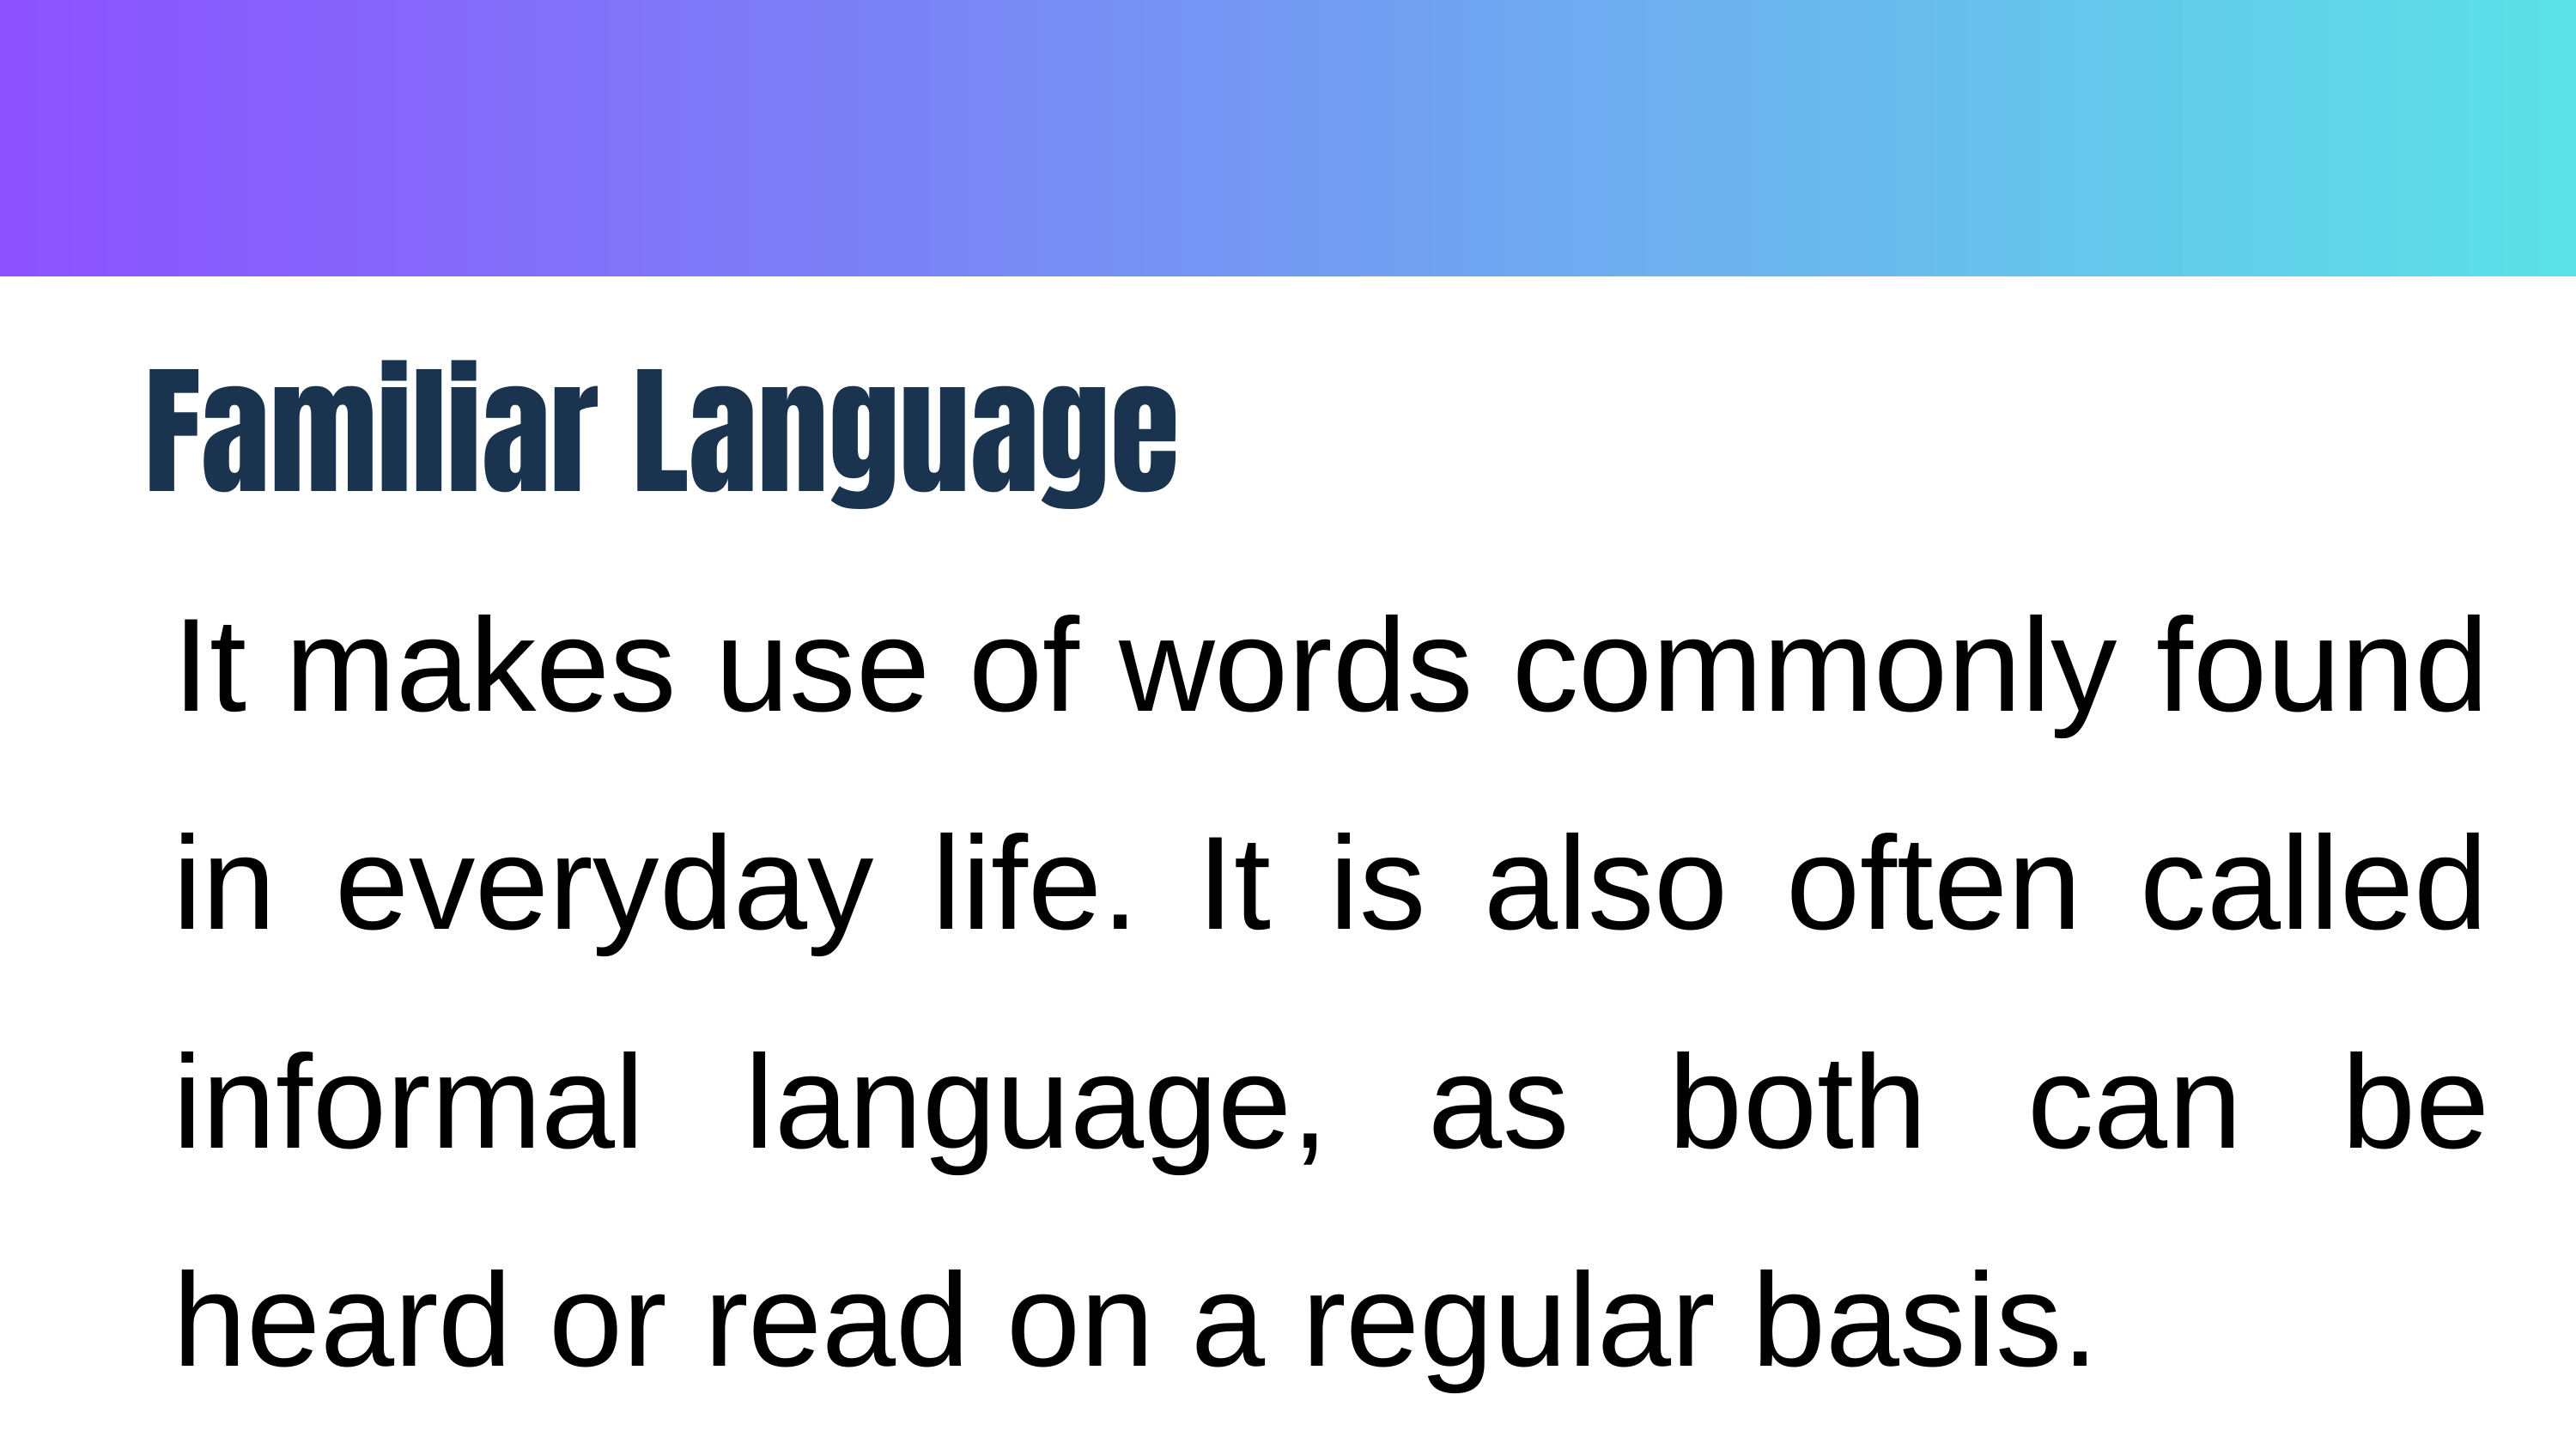

Familiar Language
It makes use of words commonly found in everyday life. It is also often called informal language, as both can be heard or read on a regular basis.